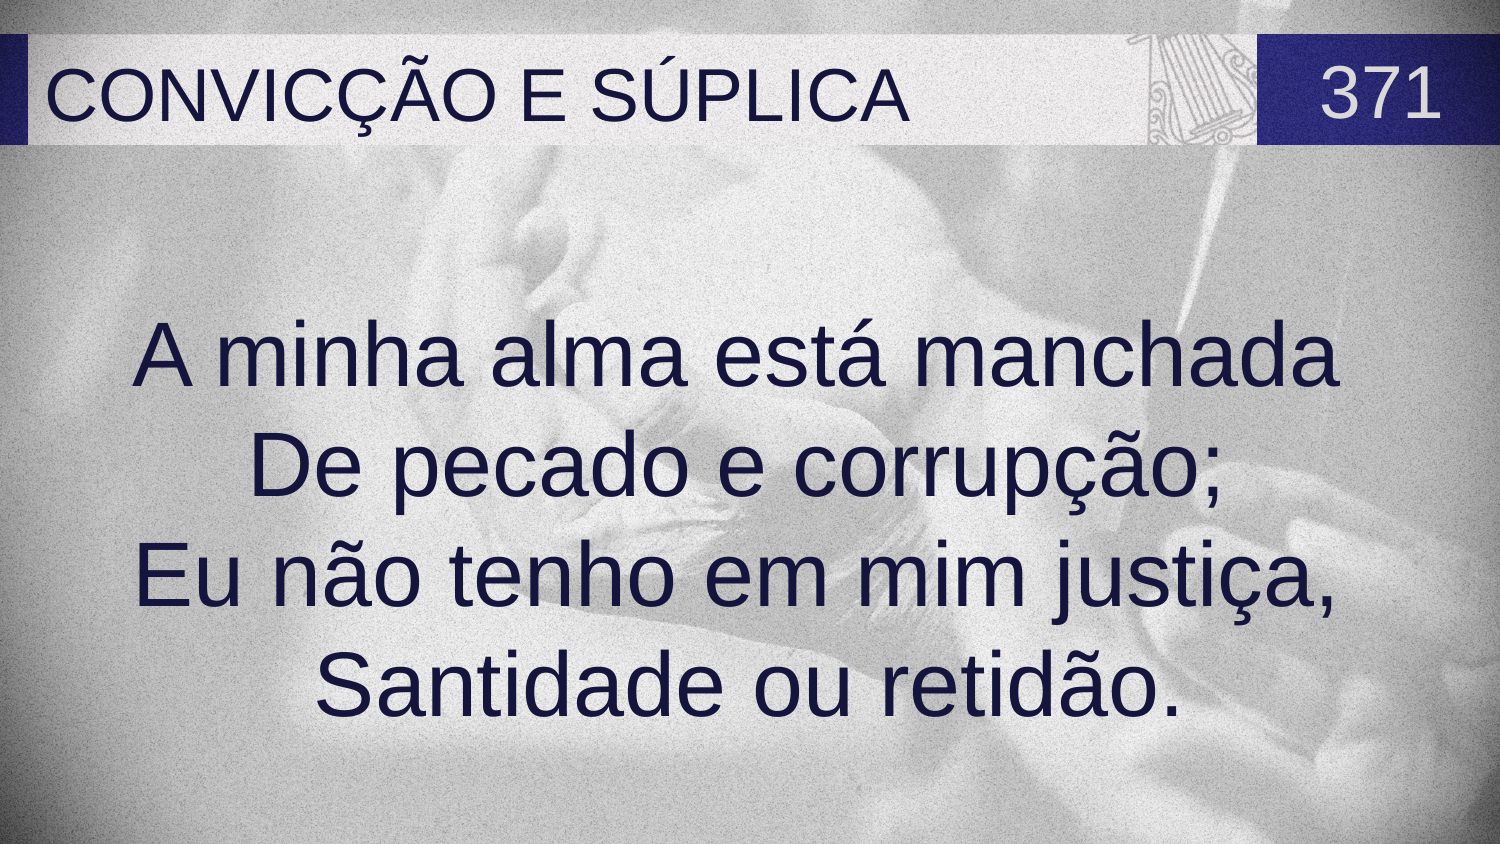

# CONVICÇÃO E SÚPLICA
371
A minha alma está manchada
De pecado e corrupção;
Eu não tenho em mim justiça,
Santidade ou retidão.